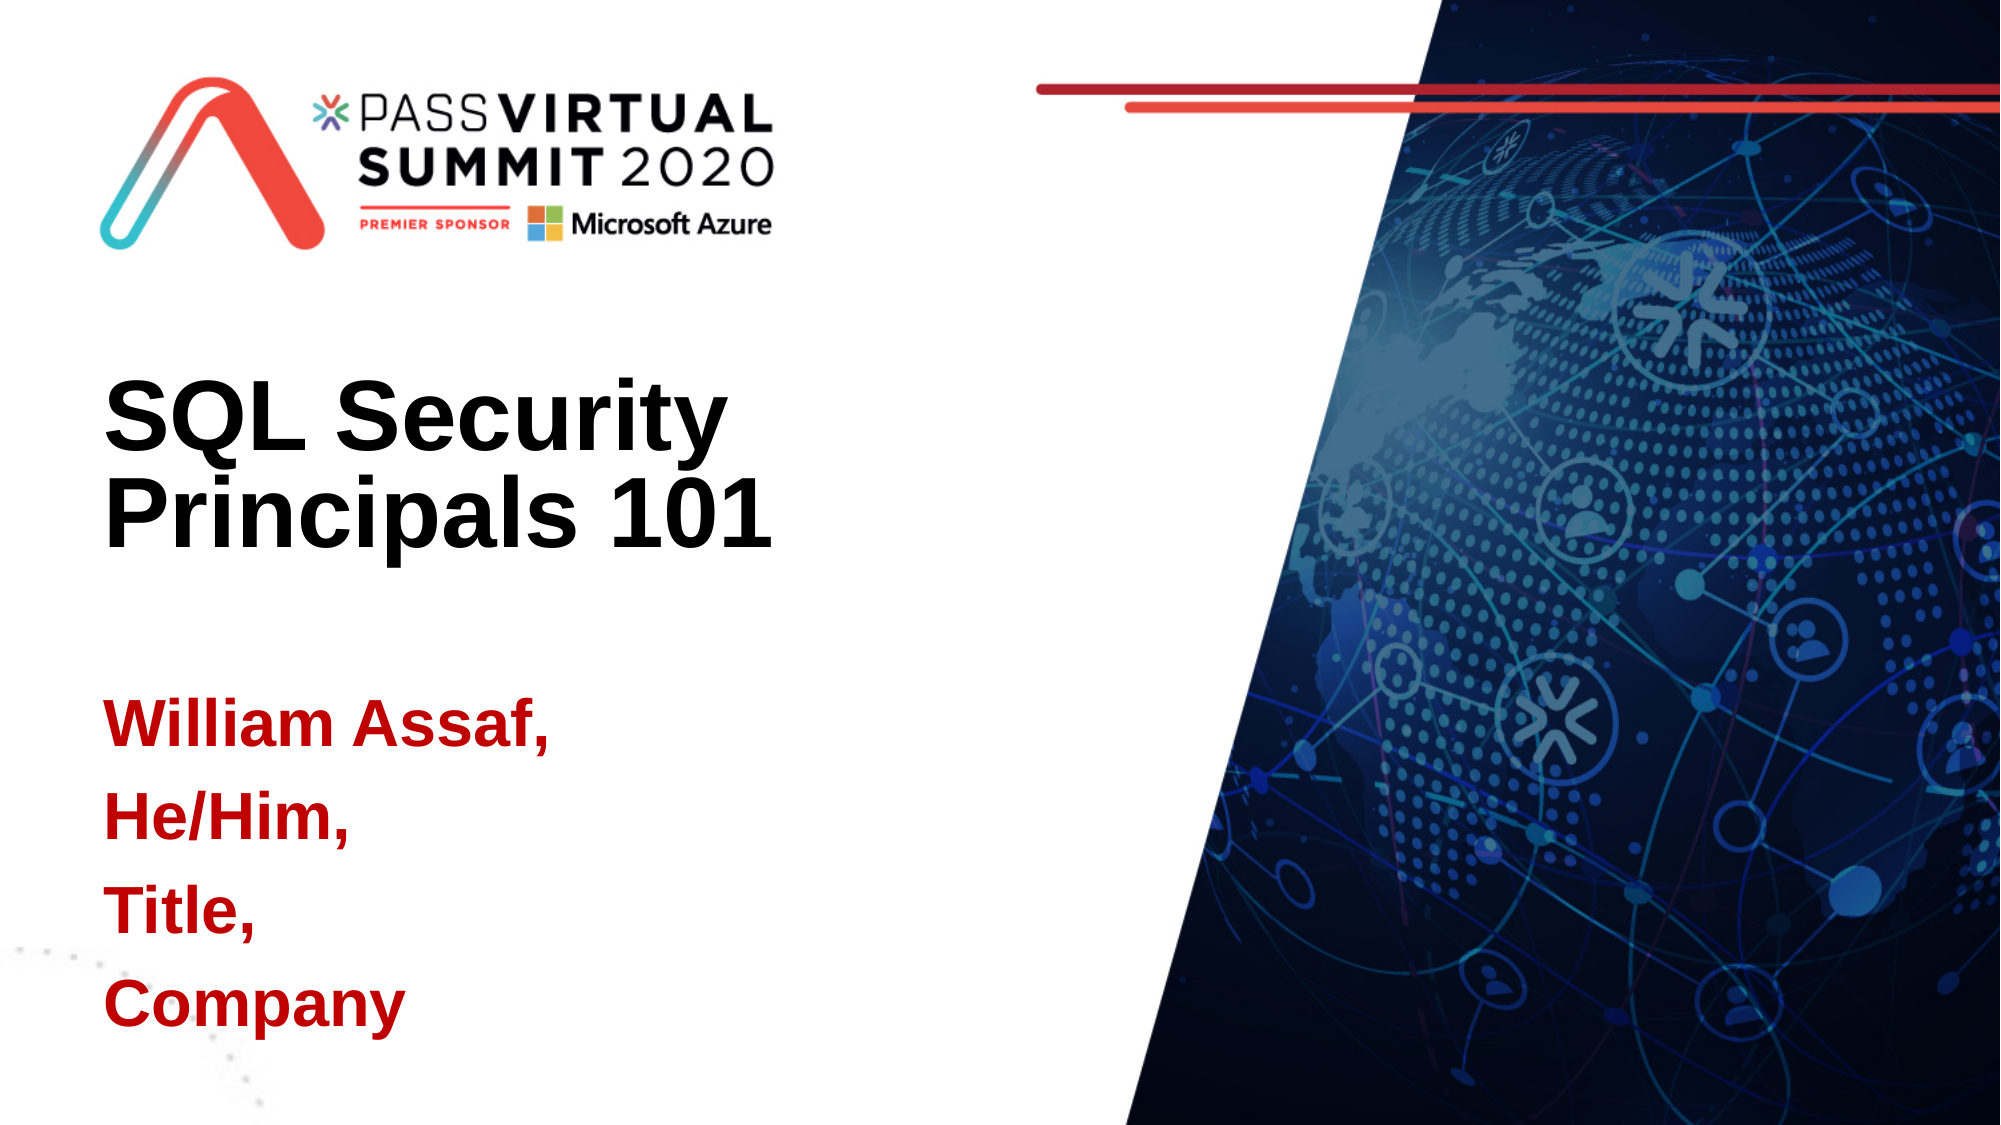

# SQL Security Principals 101

William Assaf,
He/Him,
Title,
Company